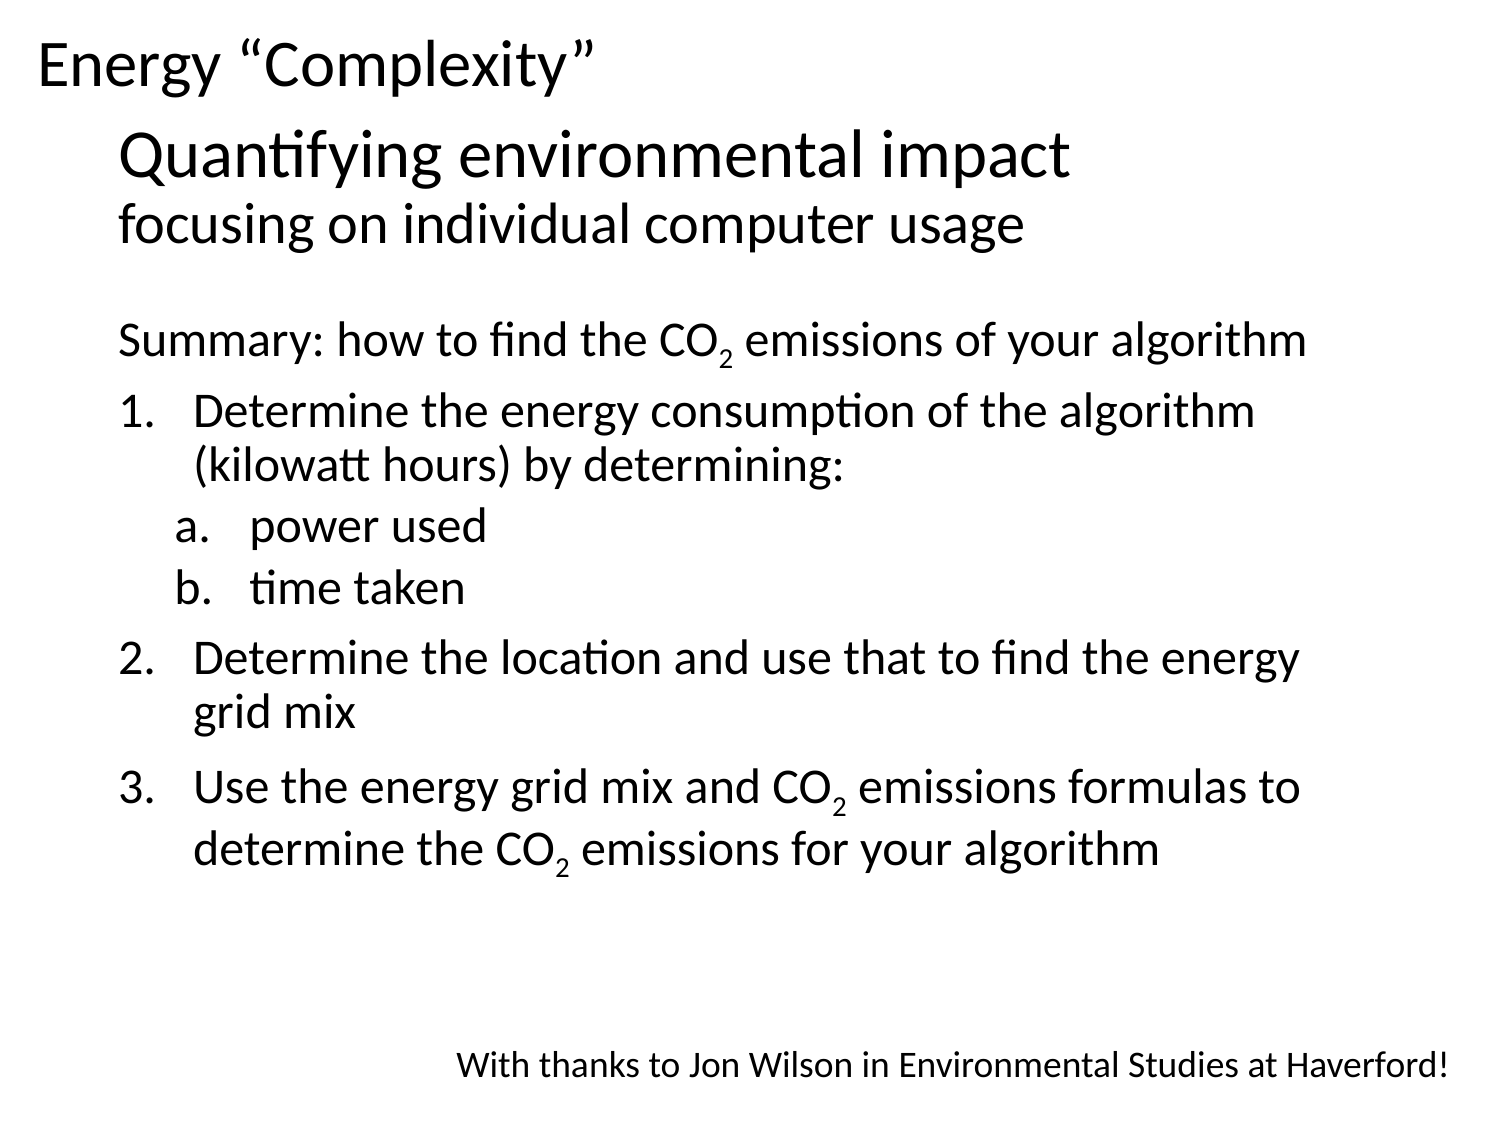

Energy “Complexity”
# Quantifying environmental impact focusing on individual computer usage
Summary: how to find the CO2 emissions of your algorithm
Determine the energy consumption of the algorithm (kilowatt hours) by determining:
power used
time taken
Determine the location and use that to find the energy grid mix
Use the energy grid mix and CO2 emissions formulas to determine the CO2 emissions for your algorithm
With thanks to Jon Wilson in Environmental Studies at Haverford!